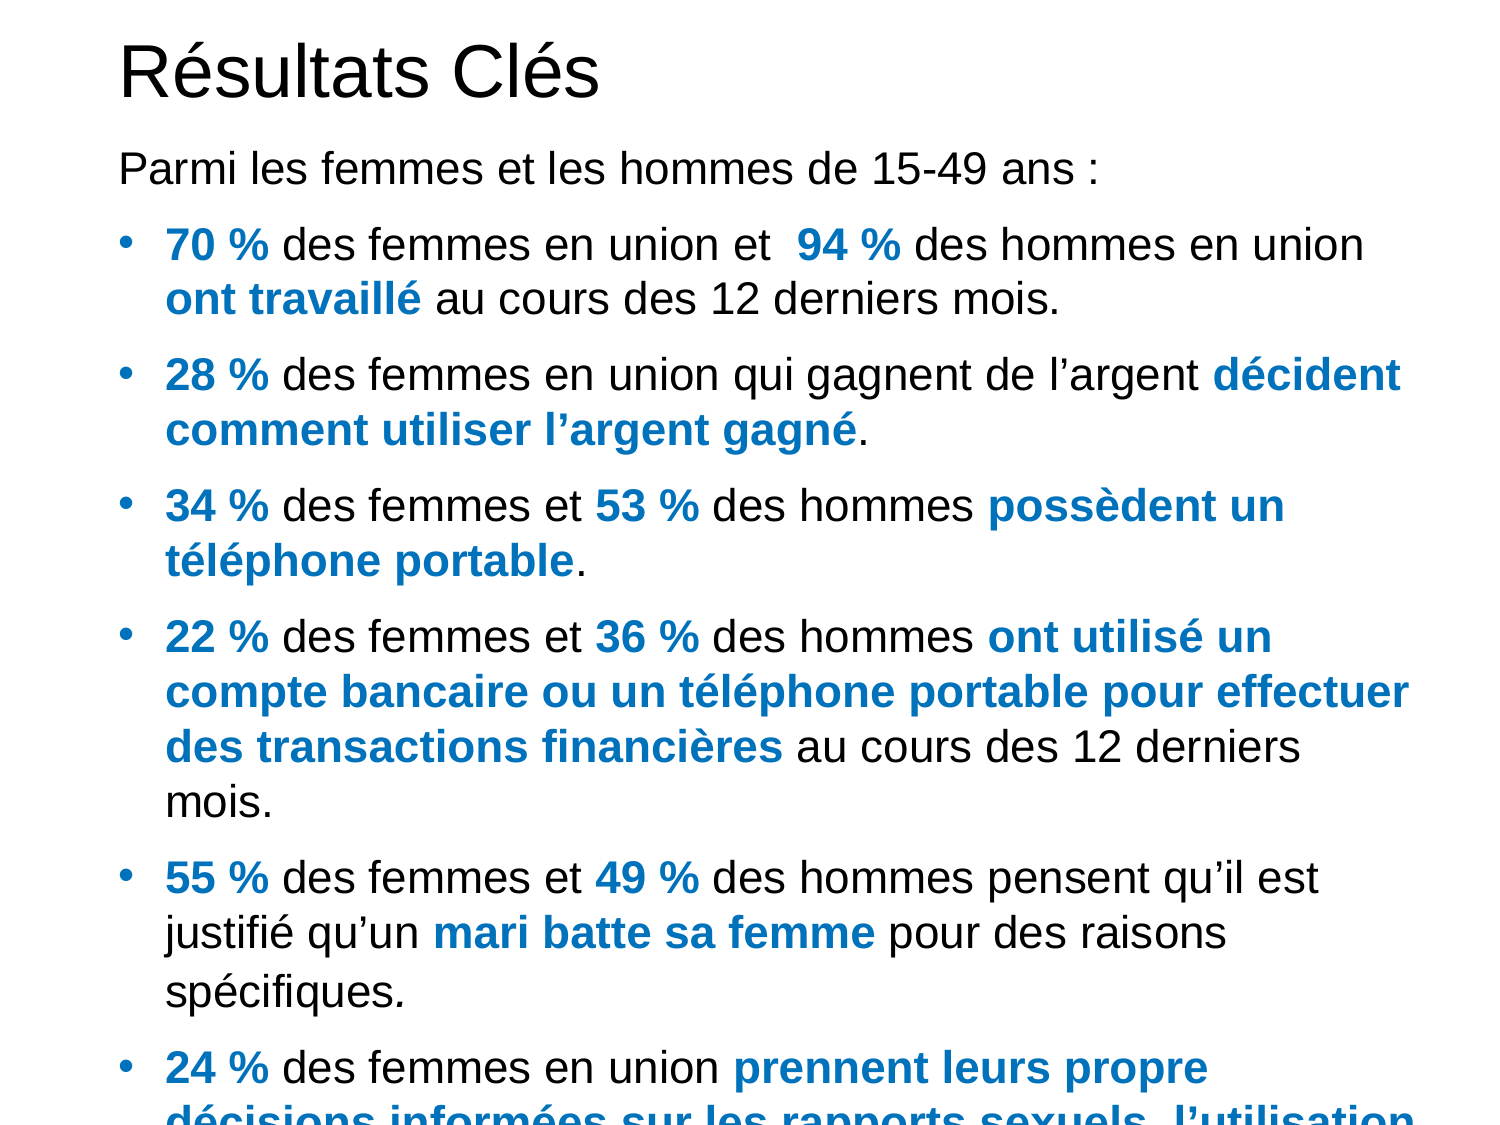

# Résultats Clés
Parmi les femmes et les hommes de 15-49 ans :
70 % des femmes en union et  94 % des hommes en union ont travaillé au cours des 12 derniers mois.
28 % des femmes en union qui gagnent de l’argent décident comment utiliser l’argent gagné.
34 % des femmes et 53 % des hommes possèdent un téléphone portable.
22 % des femmes et 36 % des hommes ont utilisé un compte bancaire ou un téléphone portable pour effectuer des transactions financières au cours des 12 derniers mois.
55 % des femmes et 49 % des hommes pensent qu’il est justifié qu’un mari batte sa femme pour des raisons spécifiques.
24 % des femmes en union prennent leurs propre décisions informées sur les rapports sexuels, l’utilisation de contraceptifs et la santé reproductive